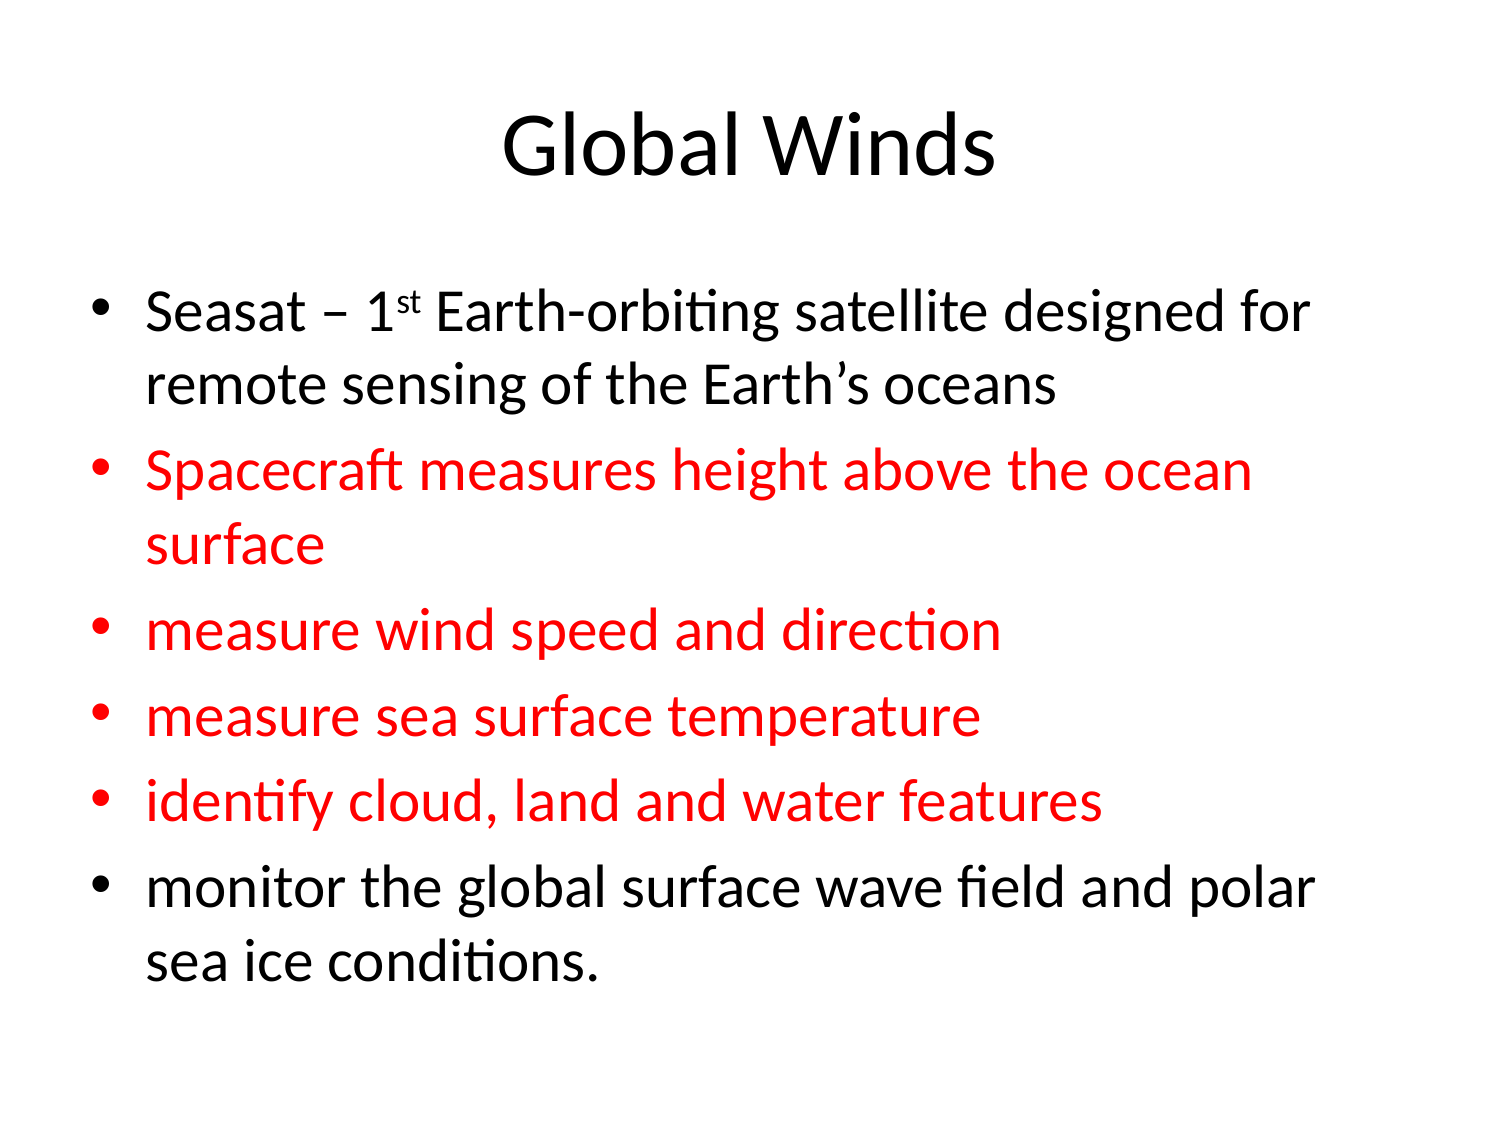

# Global Winds
Seasat – 1st Earth-orbiting satellite designed for remote sensing of the Earth’s oceans
Spacecraft measures height above the ocean surface
measure wind speed and direction
measure sea surface temperature
identify cloud, land and water features
monitor the global surface wave field and polar sea ice conditions.